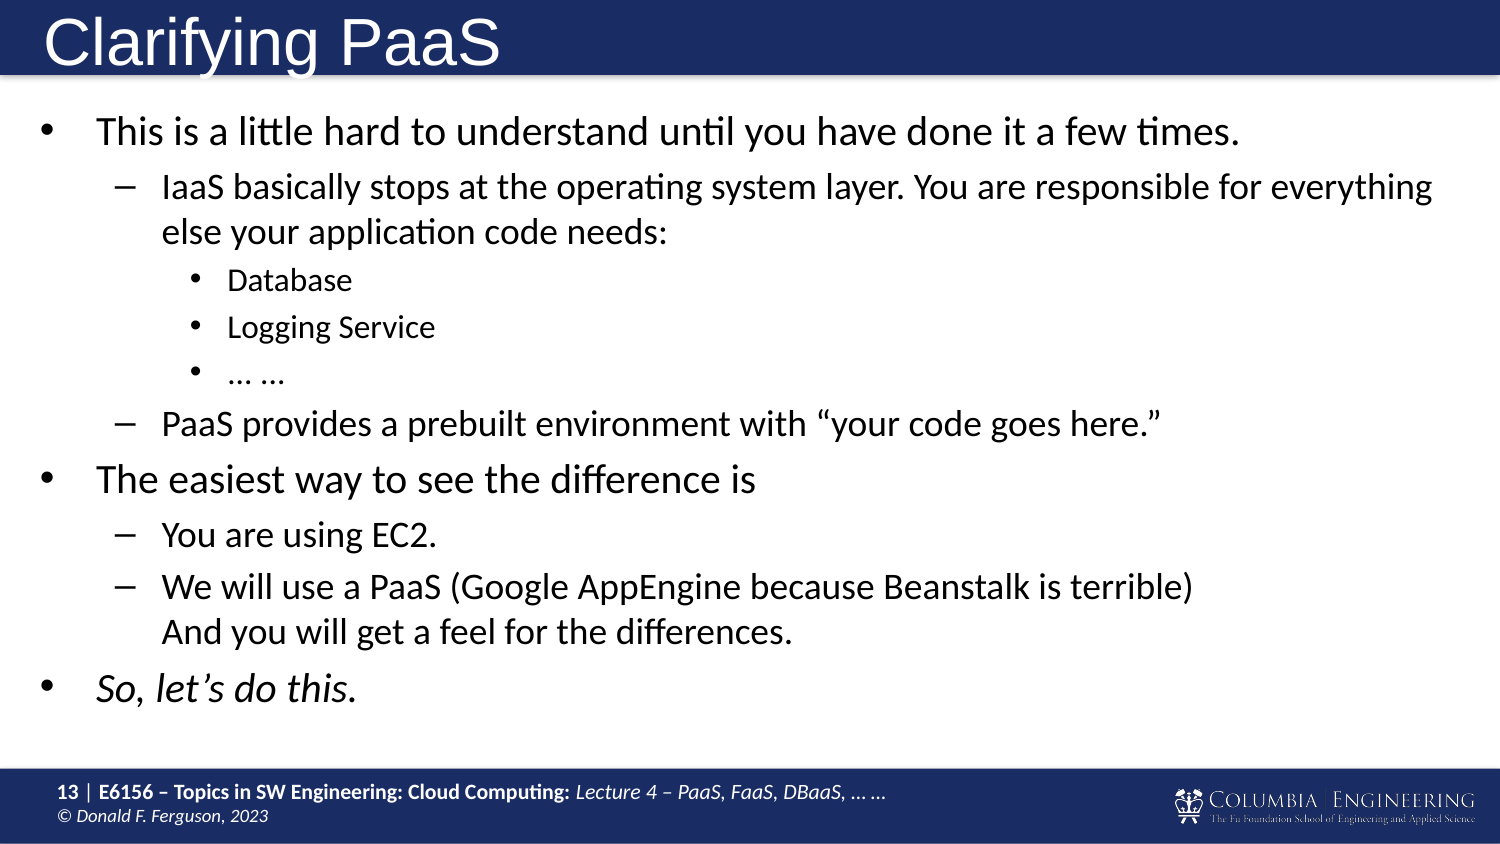

# Clarifying PaaS
This is a little hard to understand until you have done it a few times.
IaaS basically stops at the operating system layer. You are responsible for everything else your application code needs:
Database
Logging Service
... ...
PaaS provides a prebuilt environment with “your code goes here.”
The easiest way to see the difference is
You are using EC2.
We will use a PaaS (Google AppEngine because Beanstalk is terrible)
And you will get a feel for the differences.
So, let’s do this.